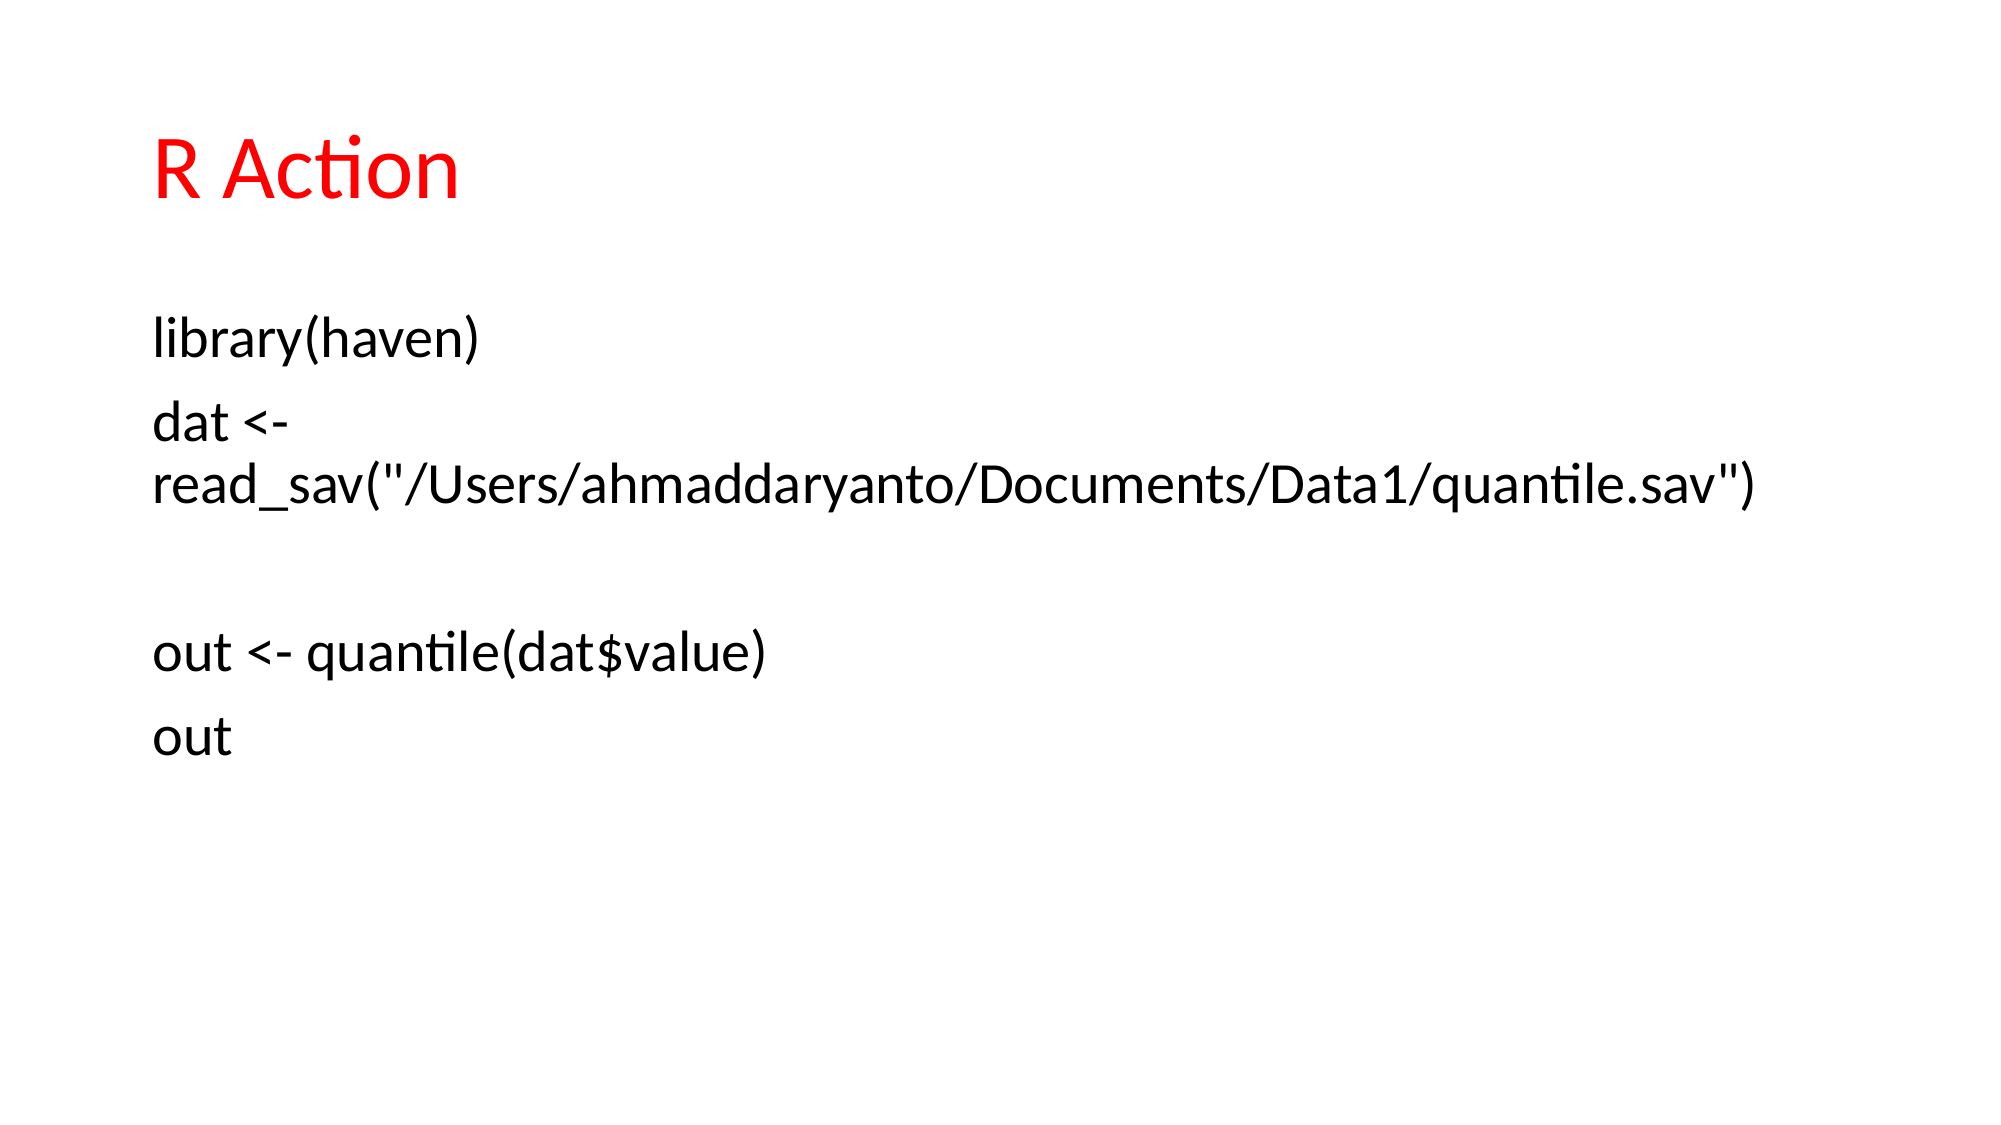

# R Action
library(haven)
dat <- read_sav("/Users/ahmaddaryanto/Documents/Data1/quantile.sav")

out <- quantile(dat$value)
out